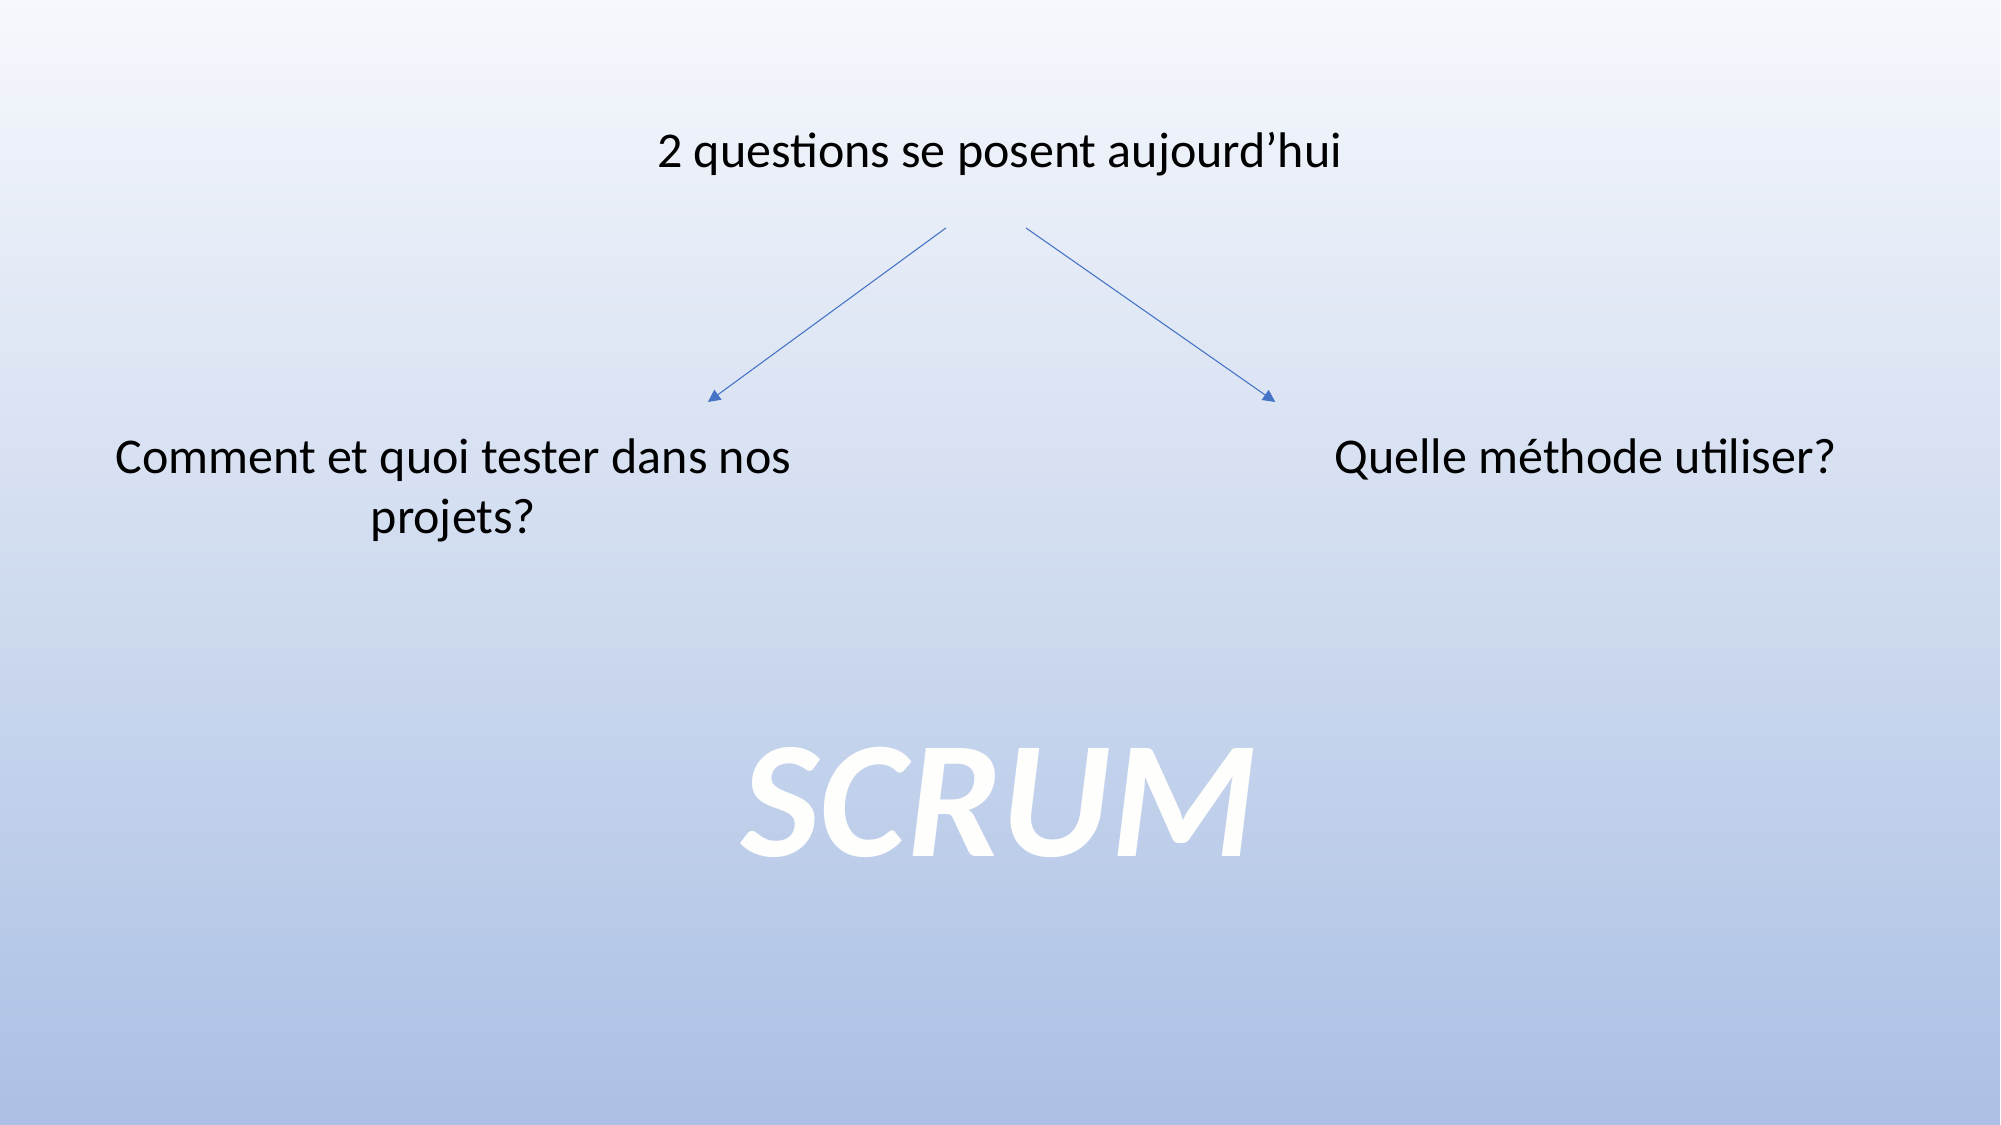

2 questions se posent aujourd’hui
Comment et quoi tester dans nos projets?
Quelle méthode utiliser?
SCRUM